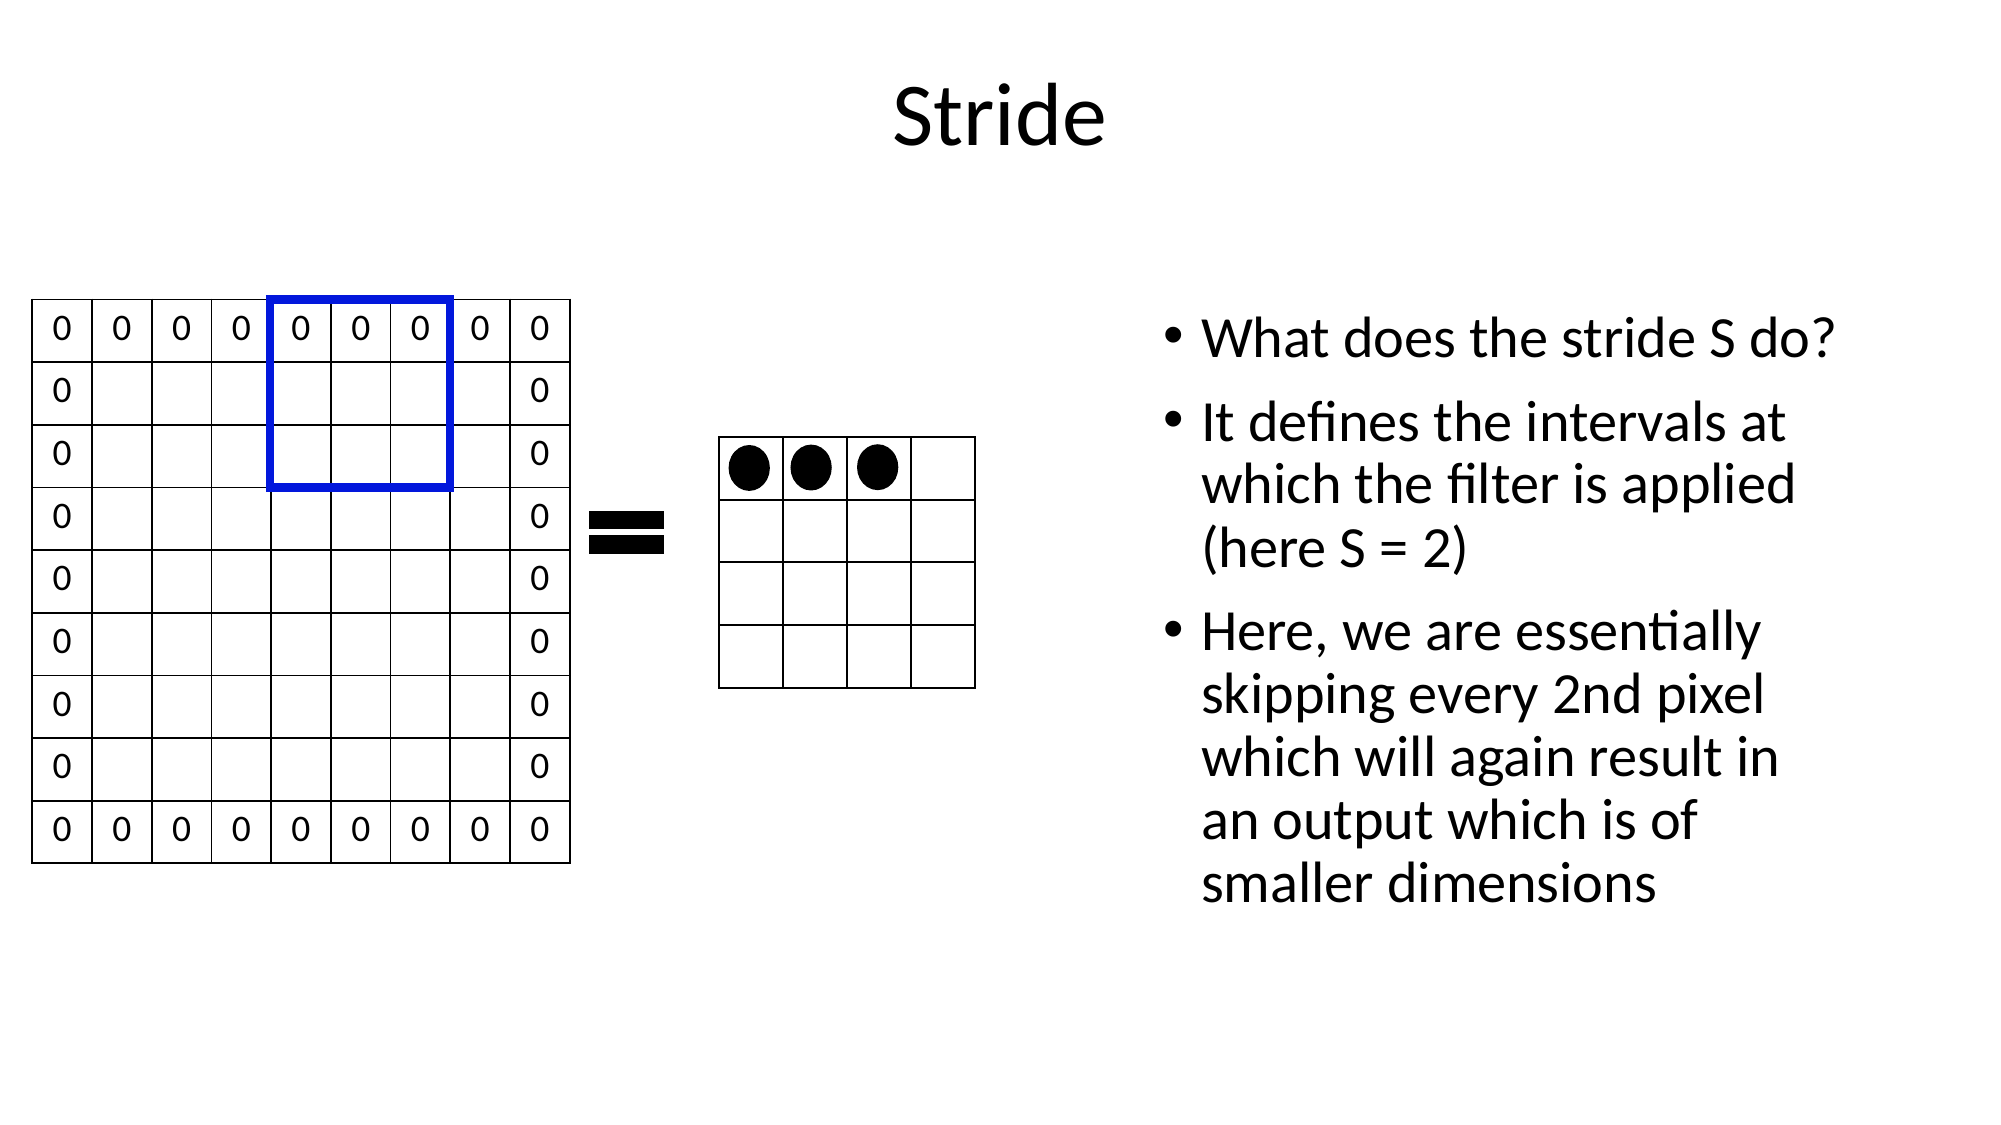

# Stride
| 0 | 0 | 0 | 0 | 0 | 0 | 0 | 0 | 0 |
| --- | --- | --- | --- | --- | --- | --- | --- | --- |
| 0 |  |  |  |  |  |  |  | 0 |
| 0 |  |  |  |  |  |  |  | 0 |
| 0 |  |  |  |  |  |  |  | 0 |
| 0 |  |  |  |  |  |  |  | 0 |
| 0 |  |  |  |  |  |  |  | 0 |
| 0 |  |  |  |  |  |  |  | 0 |
| 0 |  |  |  |  |  |  |  | 0 |
| 0 | 0 | 0 | 0 | 0 | 0 | 0 | 0 | 0 |
|  |  |  |
| --- | --- | --- |
|  |  |  |
|  |  |  |
What does the stride S do?
It defines the intervals at which the filter is applied (here S = 2)
Here, we are essentially skipping every 2nd pixel which will again result in an output which is of smaller dimensions
|  |  |  |  |
| --- | --- | --- | --- |
|  |  |  |  |
|  |  |  |  |
|  |  |  |  |